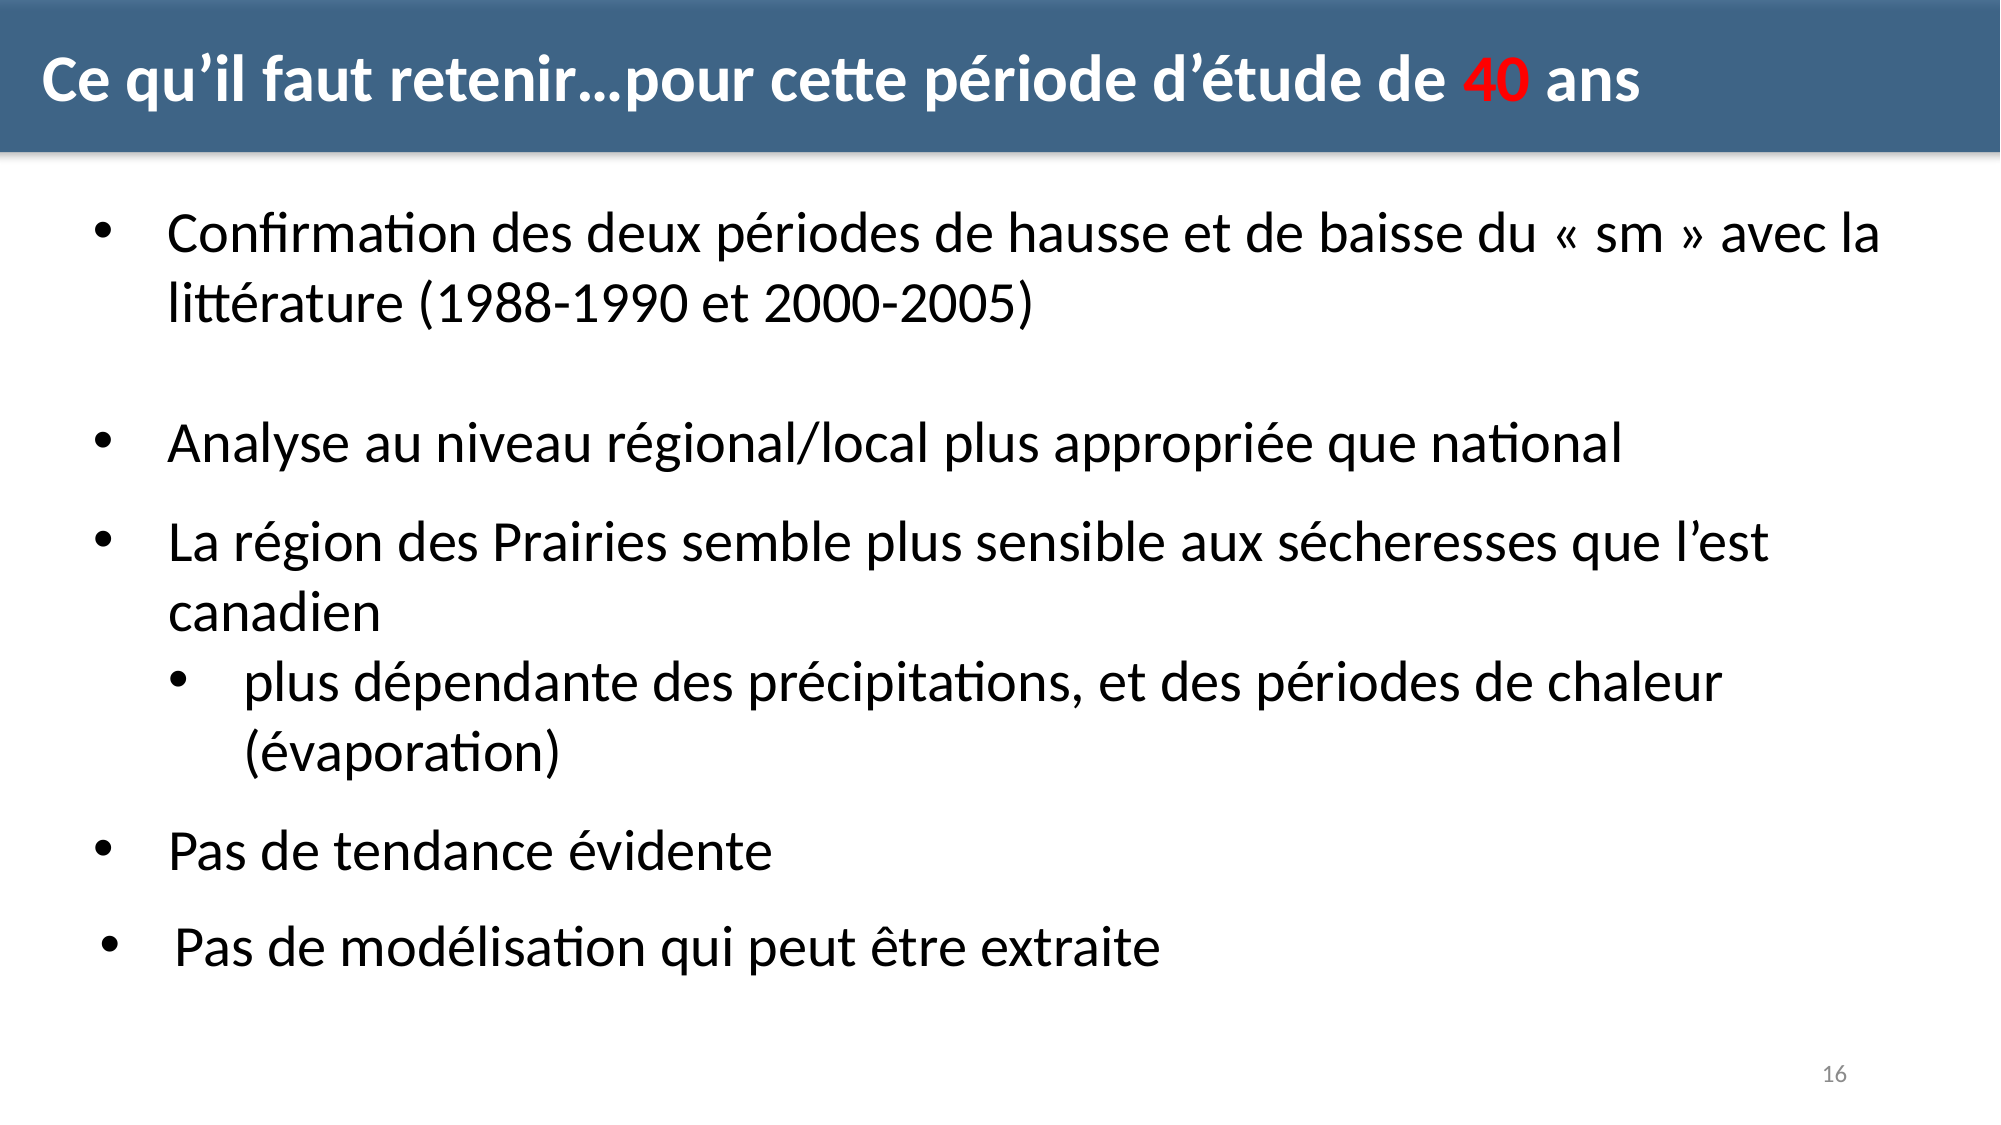

Ce qu’il faut retenir…pour cette période d’étude de 40 ans
Confirmation des deux périodes de hausse et de baisse du « sm » avec la littérature (1988-1990 et 2000-2005)

Analyse au niveau régional/local plus appropriée que national
La région des Prairies semble plus sensible aux sécheresses que l’est canadien
plus dépendante des précipitations, et des périodes de chaleur (évaporation)
Pas de tendance évidente
Pas de modélisation qui peut être extraite
16